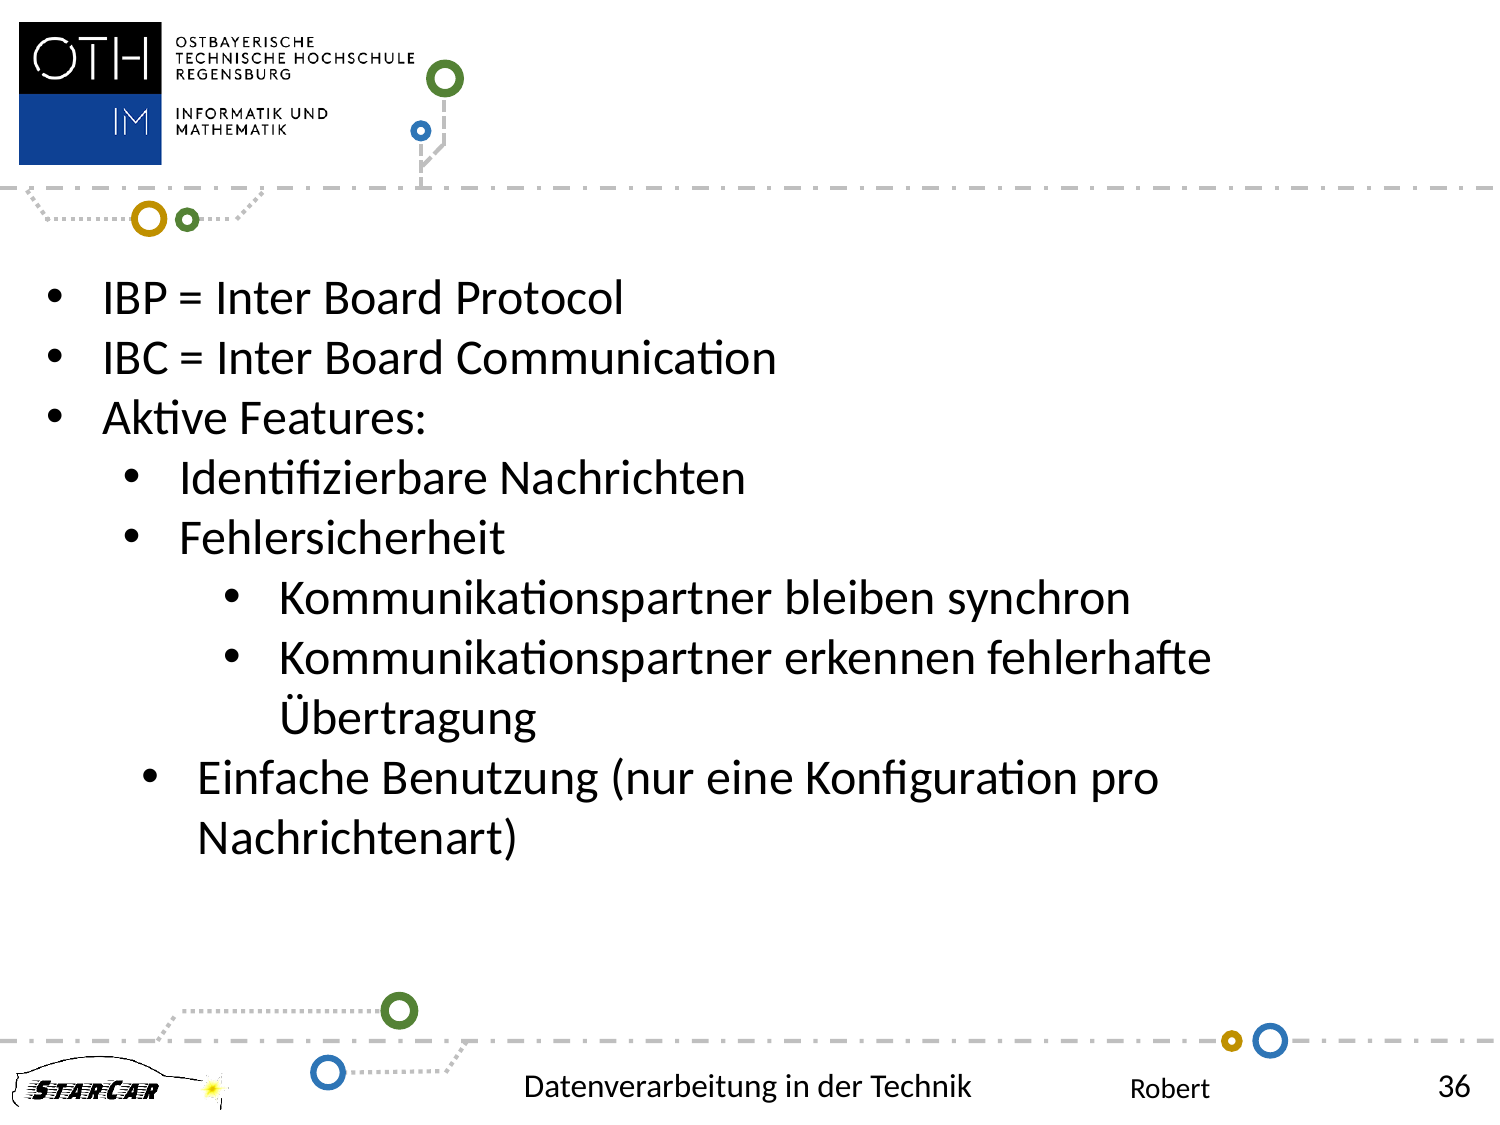

IBP = Inter Board Protocol
IBC = Inter Board Communication
Aktive Features:
Identifizierbare Nachrichten
Fehlersicherheit
Kommunikationspartner bleiben synchron
Kommunikationspartner erkennen fehlerhafte Übertragung
Einfache Benutzung (nur eine Konfiguration pro Nachrichtenart)
Datenverarbeitung in der Technik
Robert